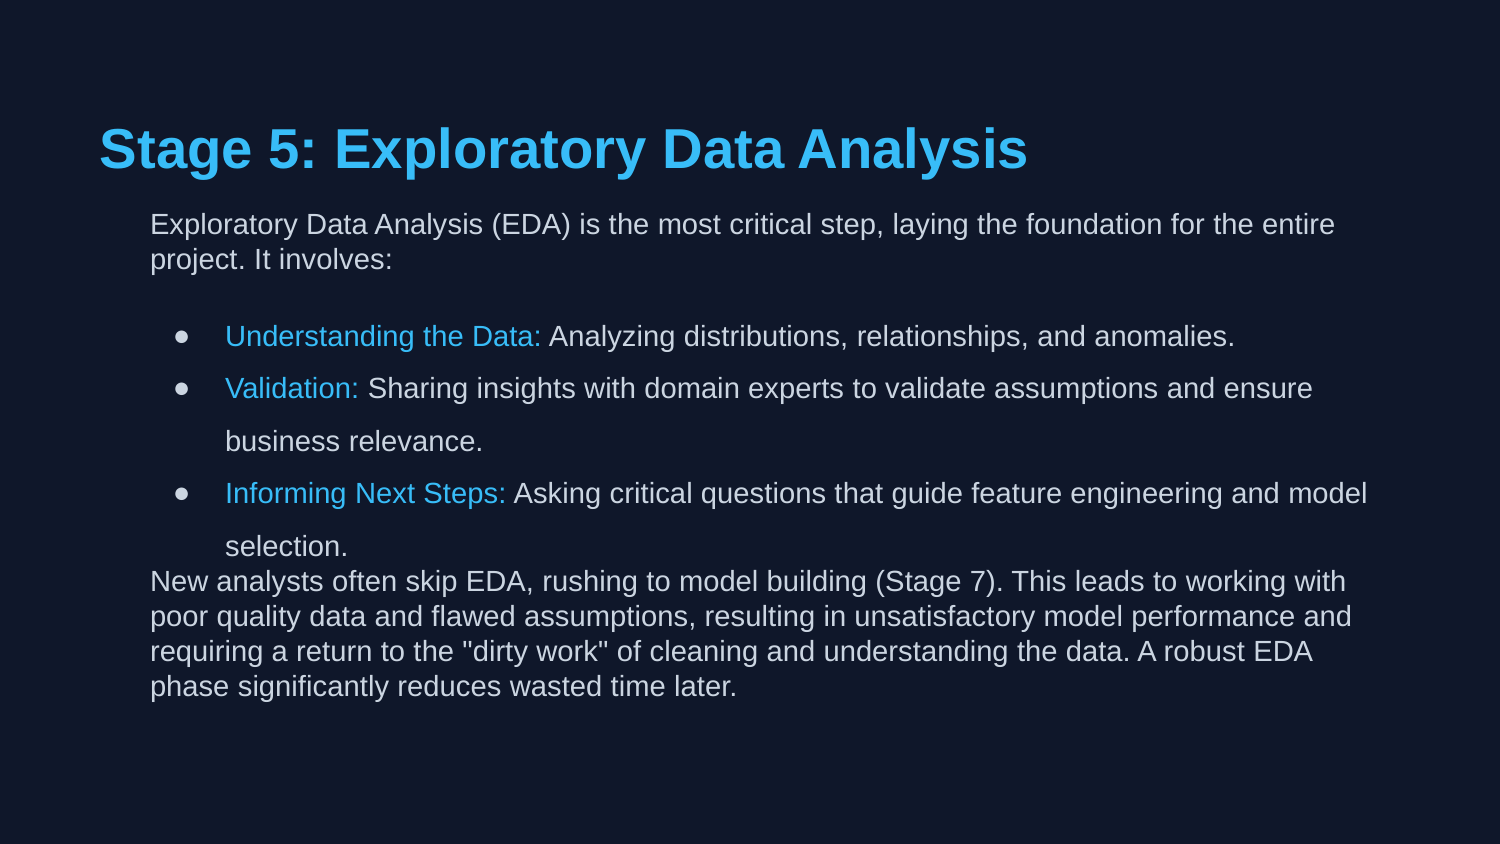

Stage 5: Exploratory Data Analysis
Exploratory Data Analysis (EDA) is the most critical step, laying the foundation for the entire project. It involves:
Understanding the Data: Analyzing distributions, relationships, and anomalies.
Validation: Sharing insights with domain experts to validate assumptions and ensure business relevance.
Informing Next Steps: Asking critical questions that guide feature engineering and model selection.
New analysts often skip EDA, rushing to model building (Stage 7). This leads to working with poor quality data and flawed assumptions, resulting in unsatisfactory model performance and requiring a return to the "dirty work" of cleaning and understanding the data. A robust EDA phase significantly reduces wasted time later.